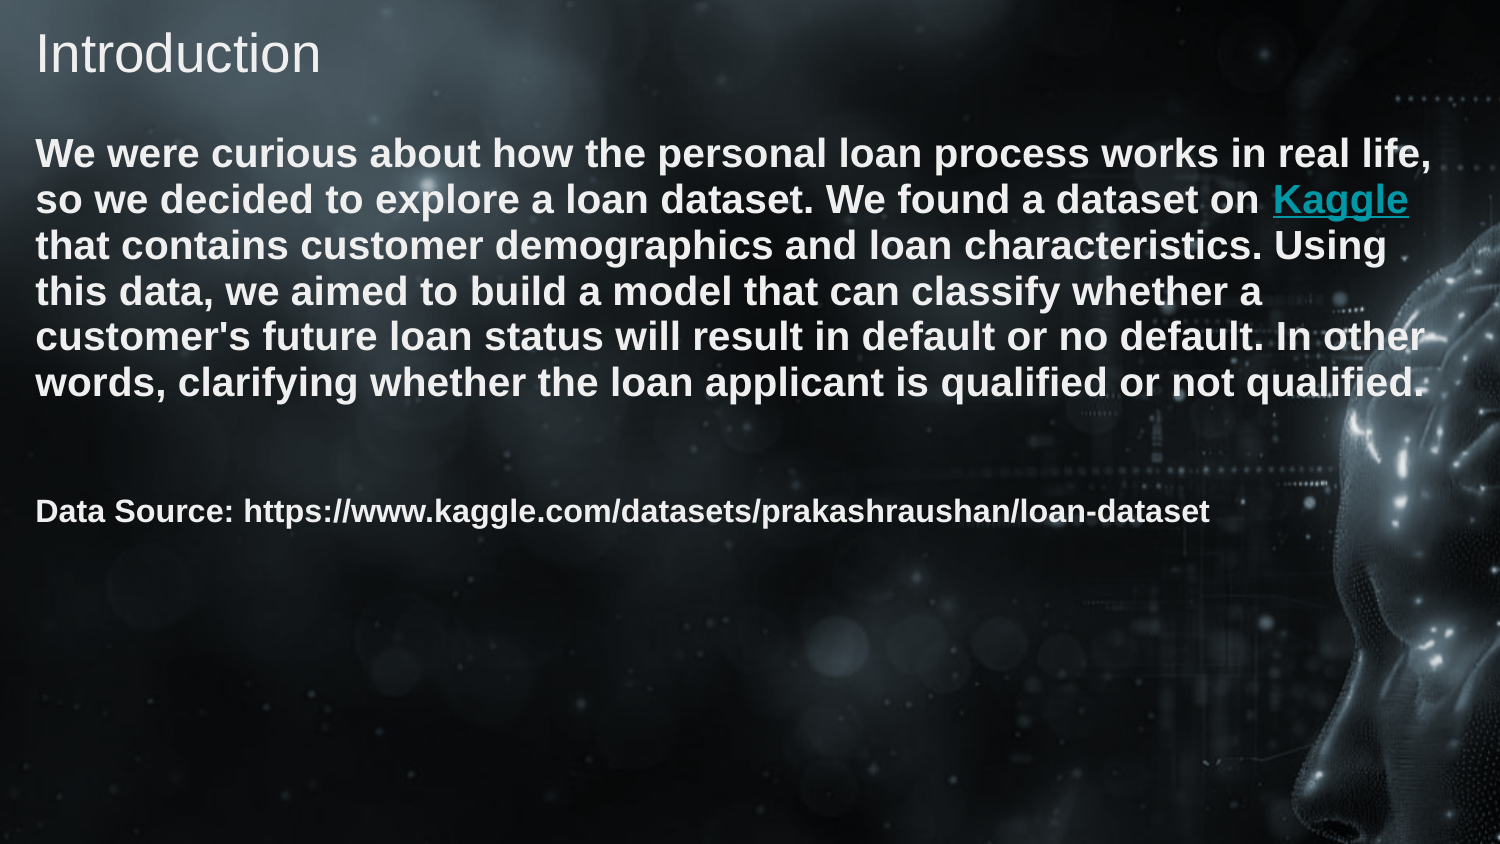

Introduction
We were curious about how the personal loan process works in real life, so we decided to explore a loan dataset. We found a dataset on Kaggle that contains customer demographics and loan characteristics. Using this data, we aimed to build a model that can classify whether a customer's future loan status will result in default or no default. In other words, clarifying whether the loan applicant is qualified or not qualified.

Data Source: https://www.kaggle.com/datasets/prakashraushan/loan-dataset